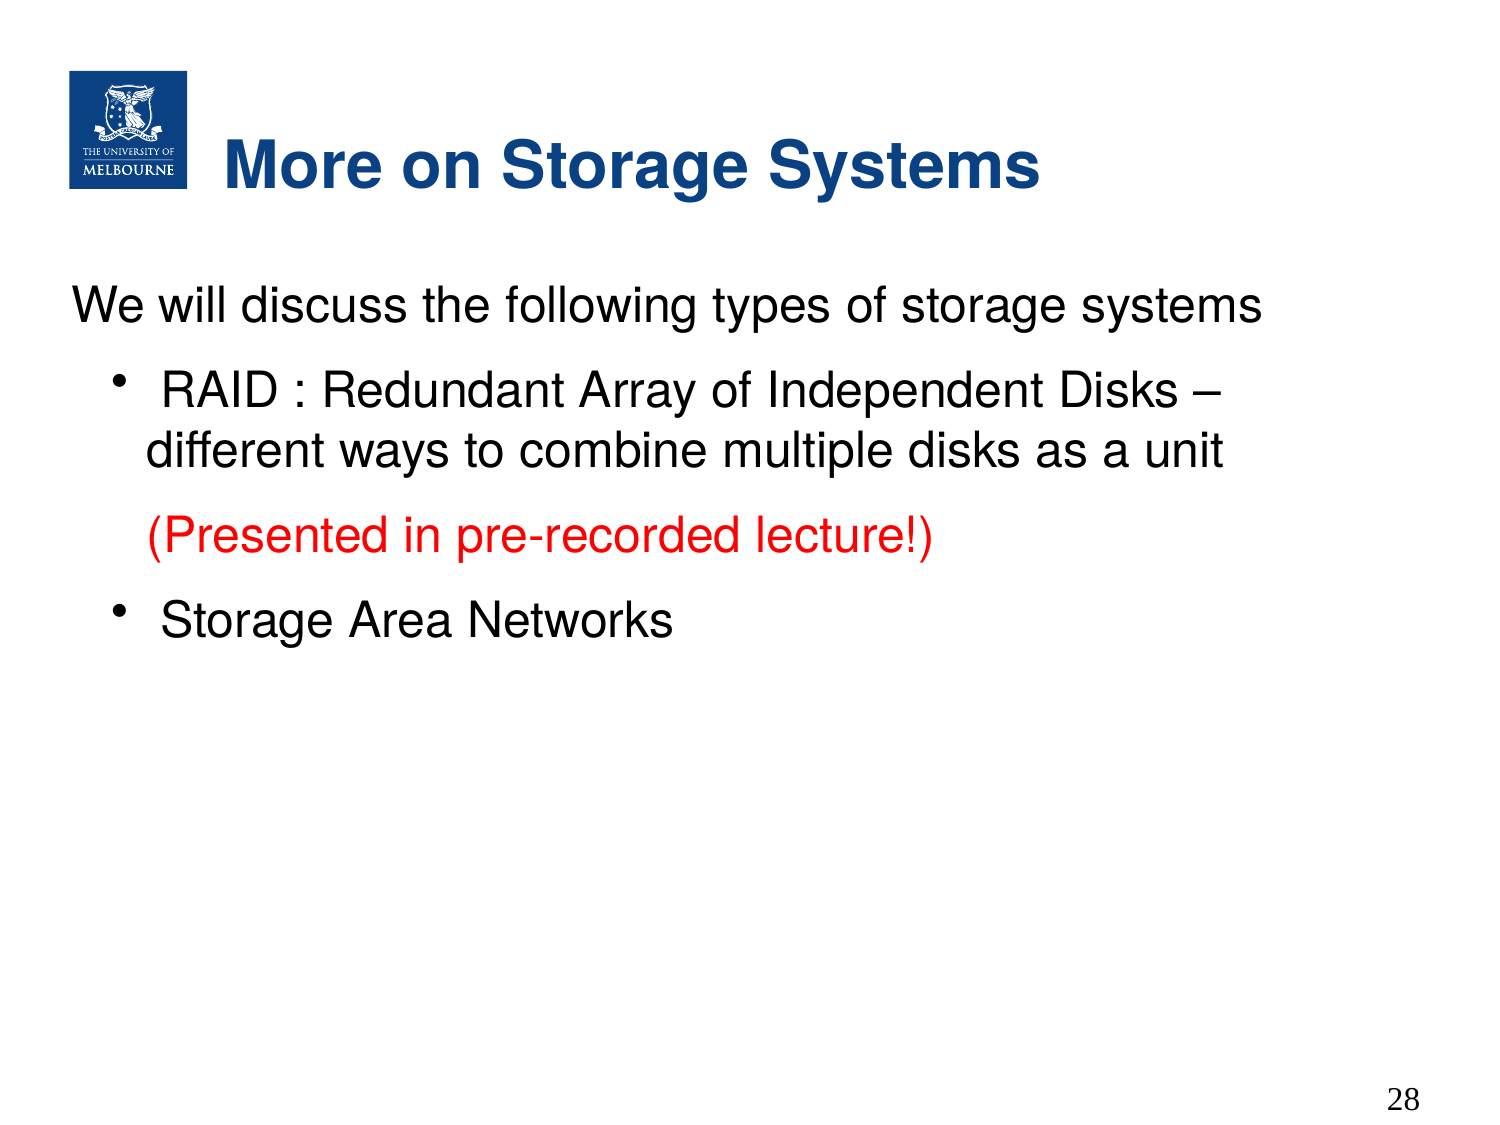

# More on Storage Systems
We will discuss the following types of storage systems
 RAID : Redundant Array of Independent Disks – different ways to combine multiple disks as a unit
(Presented in pre-recorded lecture!)
 Storage Area Networks